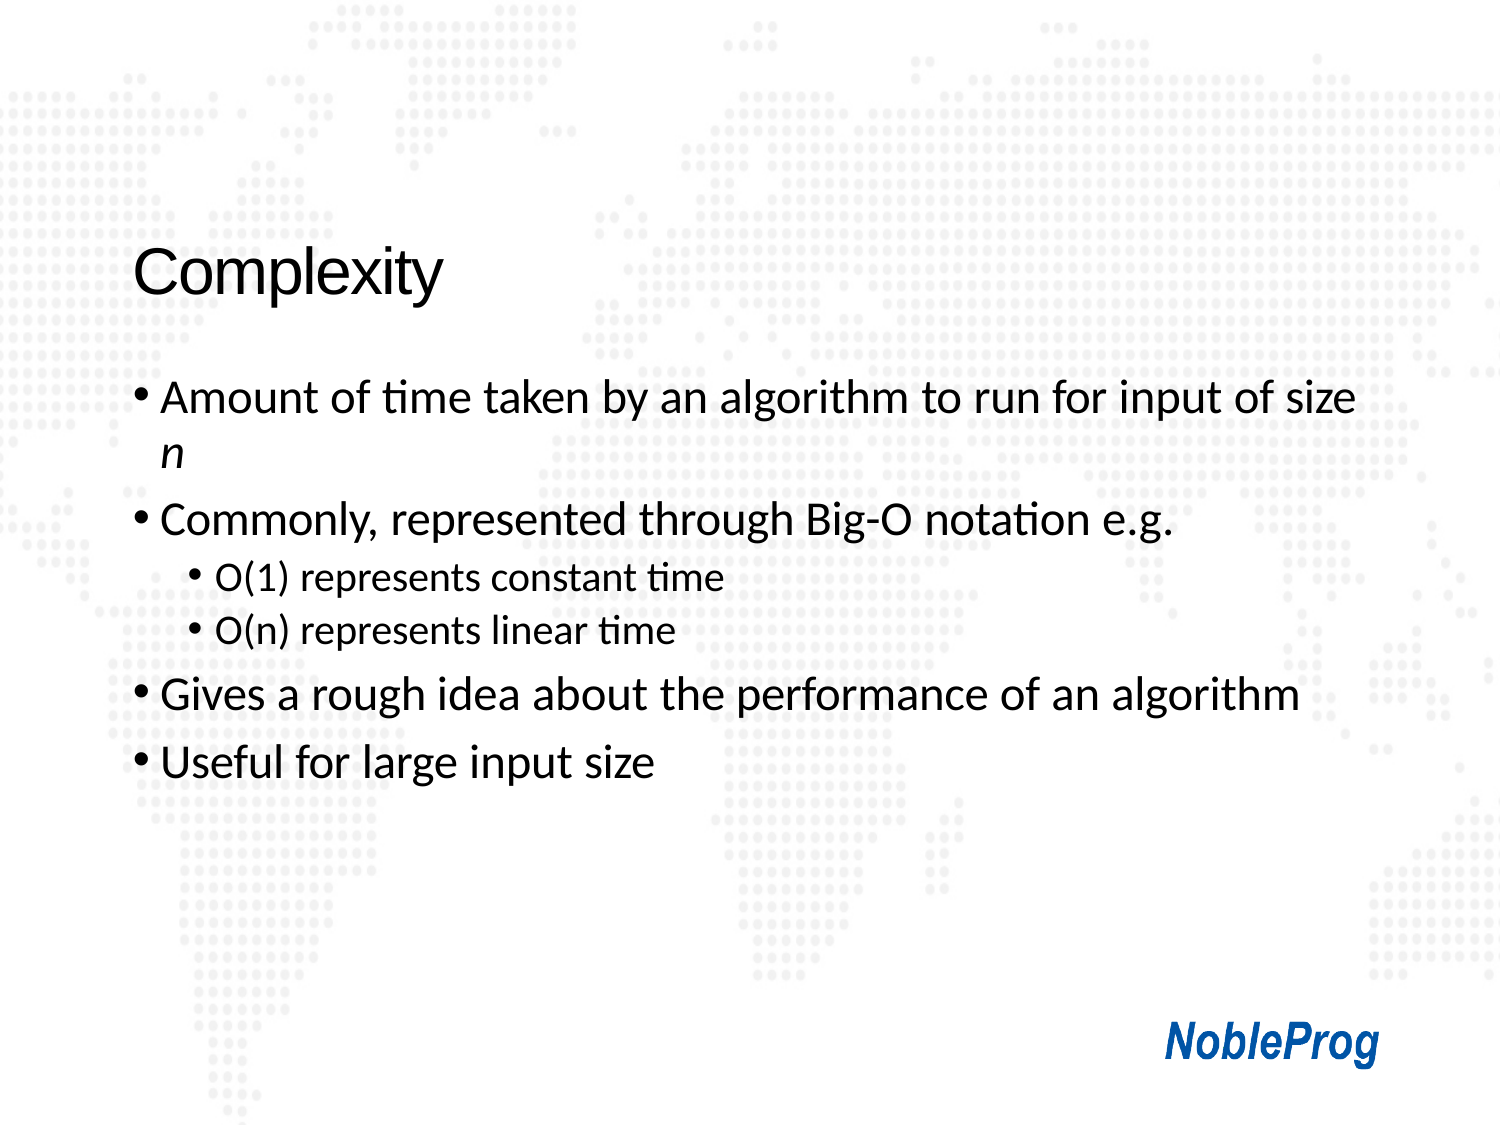

# Complexity
Amount of time taken by an algorithm to run for input of size
n
Commonly, represented through Big-O notation e.g.
O(1) represents constant time
O(n) represents linear time
Gives a rough idea about the performance of an algorithm
Useful for large input size